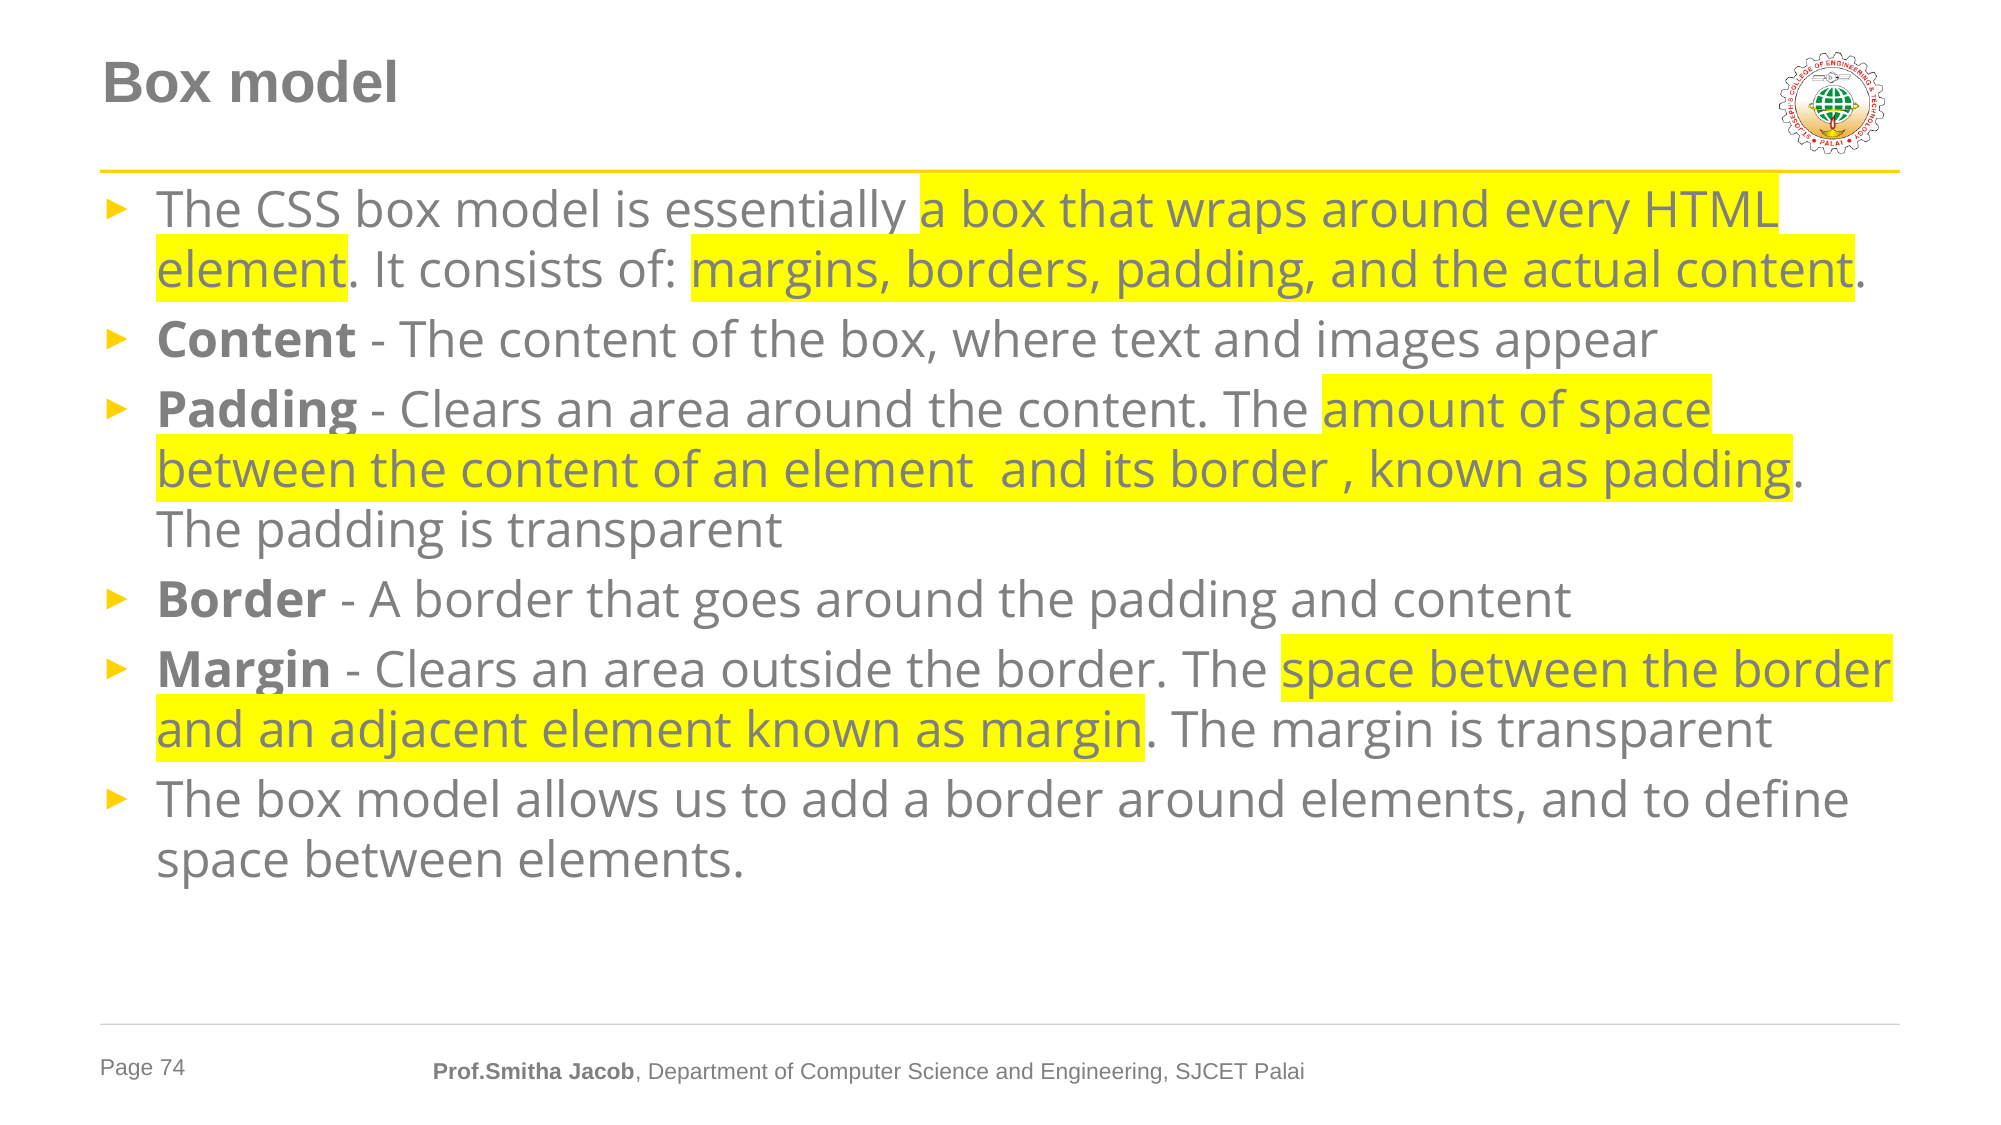

# Box model
The CSS box model is essentially a box that wraps around every HTML element. It consists of: margins, borders, padding, and the actual content.
Content - The content of the box, where text and images appear
Padding - Clears an area around the content. The amount of space between the content of an element  and its border , known as padding. The padding is transparent
Border - A border that goes around the padding and content
Margin - Clears an area outside the border. The space between the border and an adjacent element known as margin. The margin is transparent
The box model allows us to add a border around elements, and to define space between elements.